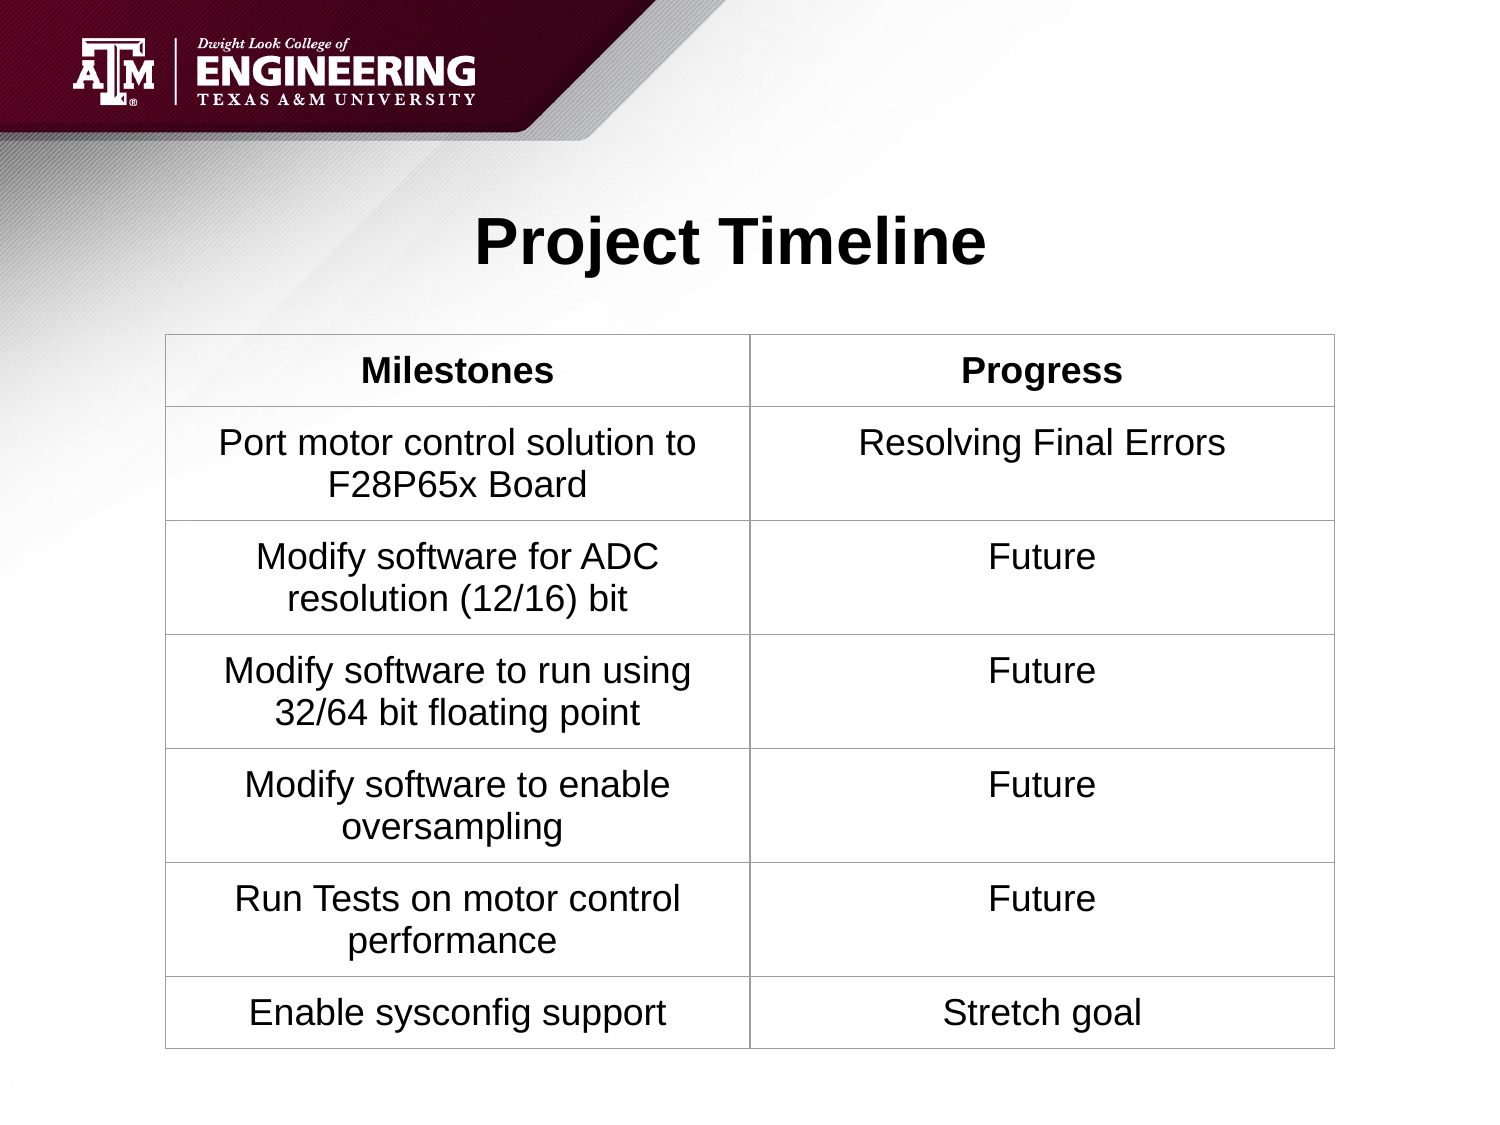

# Project Timeline
| Milestones | Progress |
| --- | --- |
| Port motor control solution to F28P65x Board | Resolving Final Errors |
| Modify software for ADC resolution (12/16) bit | Future |
| Modify software to run using 32/64 bit floating point | Future |
| Modify software to enable oversampling | Future |
| Run Tests on motor control performance | Future |
| Enable sysconfig support | Stretch goal |